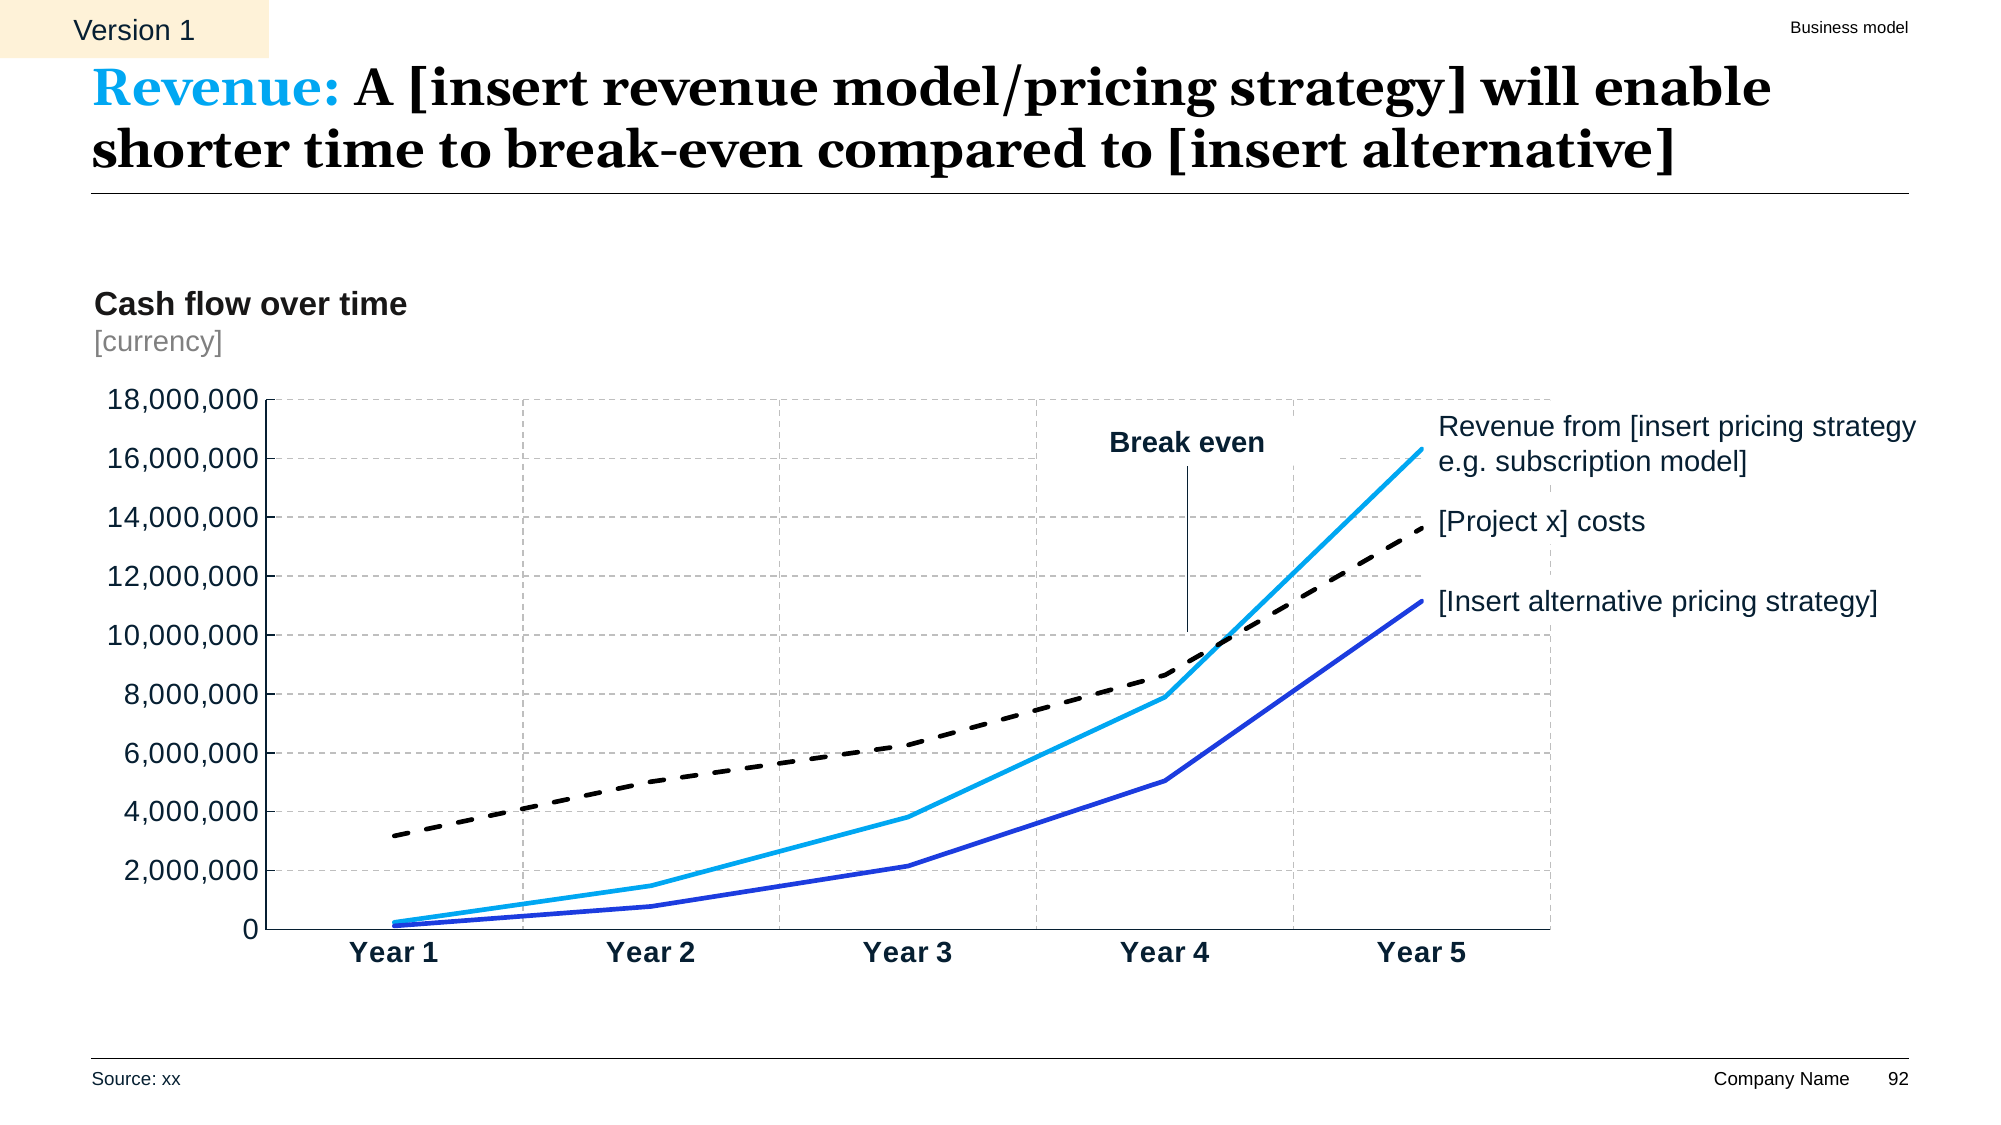

Version 1
Business model
# Revenue: A [insert revenue model/pricing strategy] will enable shorter time to break-even compared to [insert alternative]
Cash flow over time
[currency]

### Chart

| Category | Flat fee model | Traditional % model | Costs |
|---|---|---|---|
| Year 1 | 241380.0 | 121500.0 | 3177500.0 |
| Year 2 | 1487169.0 | 782641.5 | 5019562.5 |
| Year 3 | 3819141.1799999997 | 2153889.3426 | 6263021.25 |
| Year 4 | 7892063.391600001 | 5051664.01076424 | 8642256.925 |
| Year 5 | 16318052.251991998 | 11151873.489189604 | 13628654.2685 |
Revenue from [insert pricing strategy e.g. subscription model]
Break even
[Project x] costs
[Insert alternative pricing strategy]
Source: xx